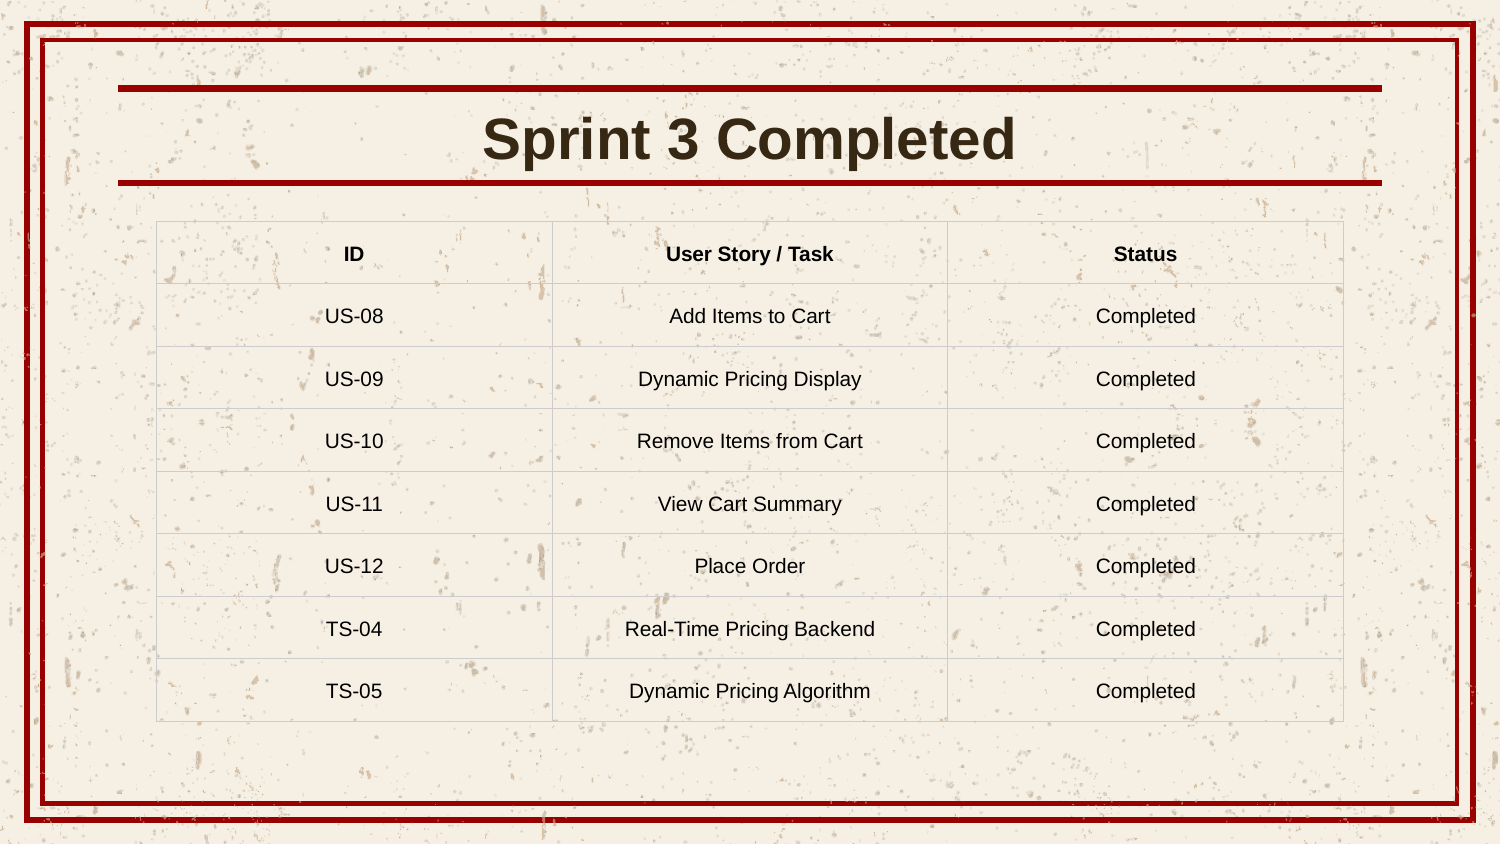

# Sprint 3 Completed
| ID | User Story / Task | Status |
| --- | --- | --- |
| US-08 | Add Items to Cart | Completed |
| US-09 | Dynamic Pricing Display | Completed |
| US-10 | Remove Items from Cart | Completed |
| US-11 | View Cart Summary | Completed |
| US-12 | Place Order | Completed |
| TS-04 | Real-Time Pricing Backend | Completed |
| TS-05 | Dynamic Pricing Algorithm | Completed |